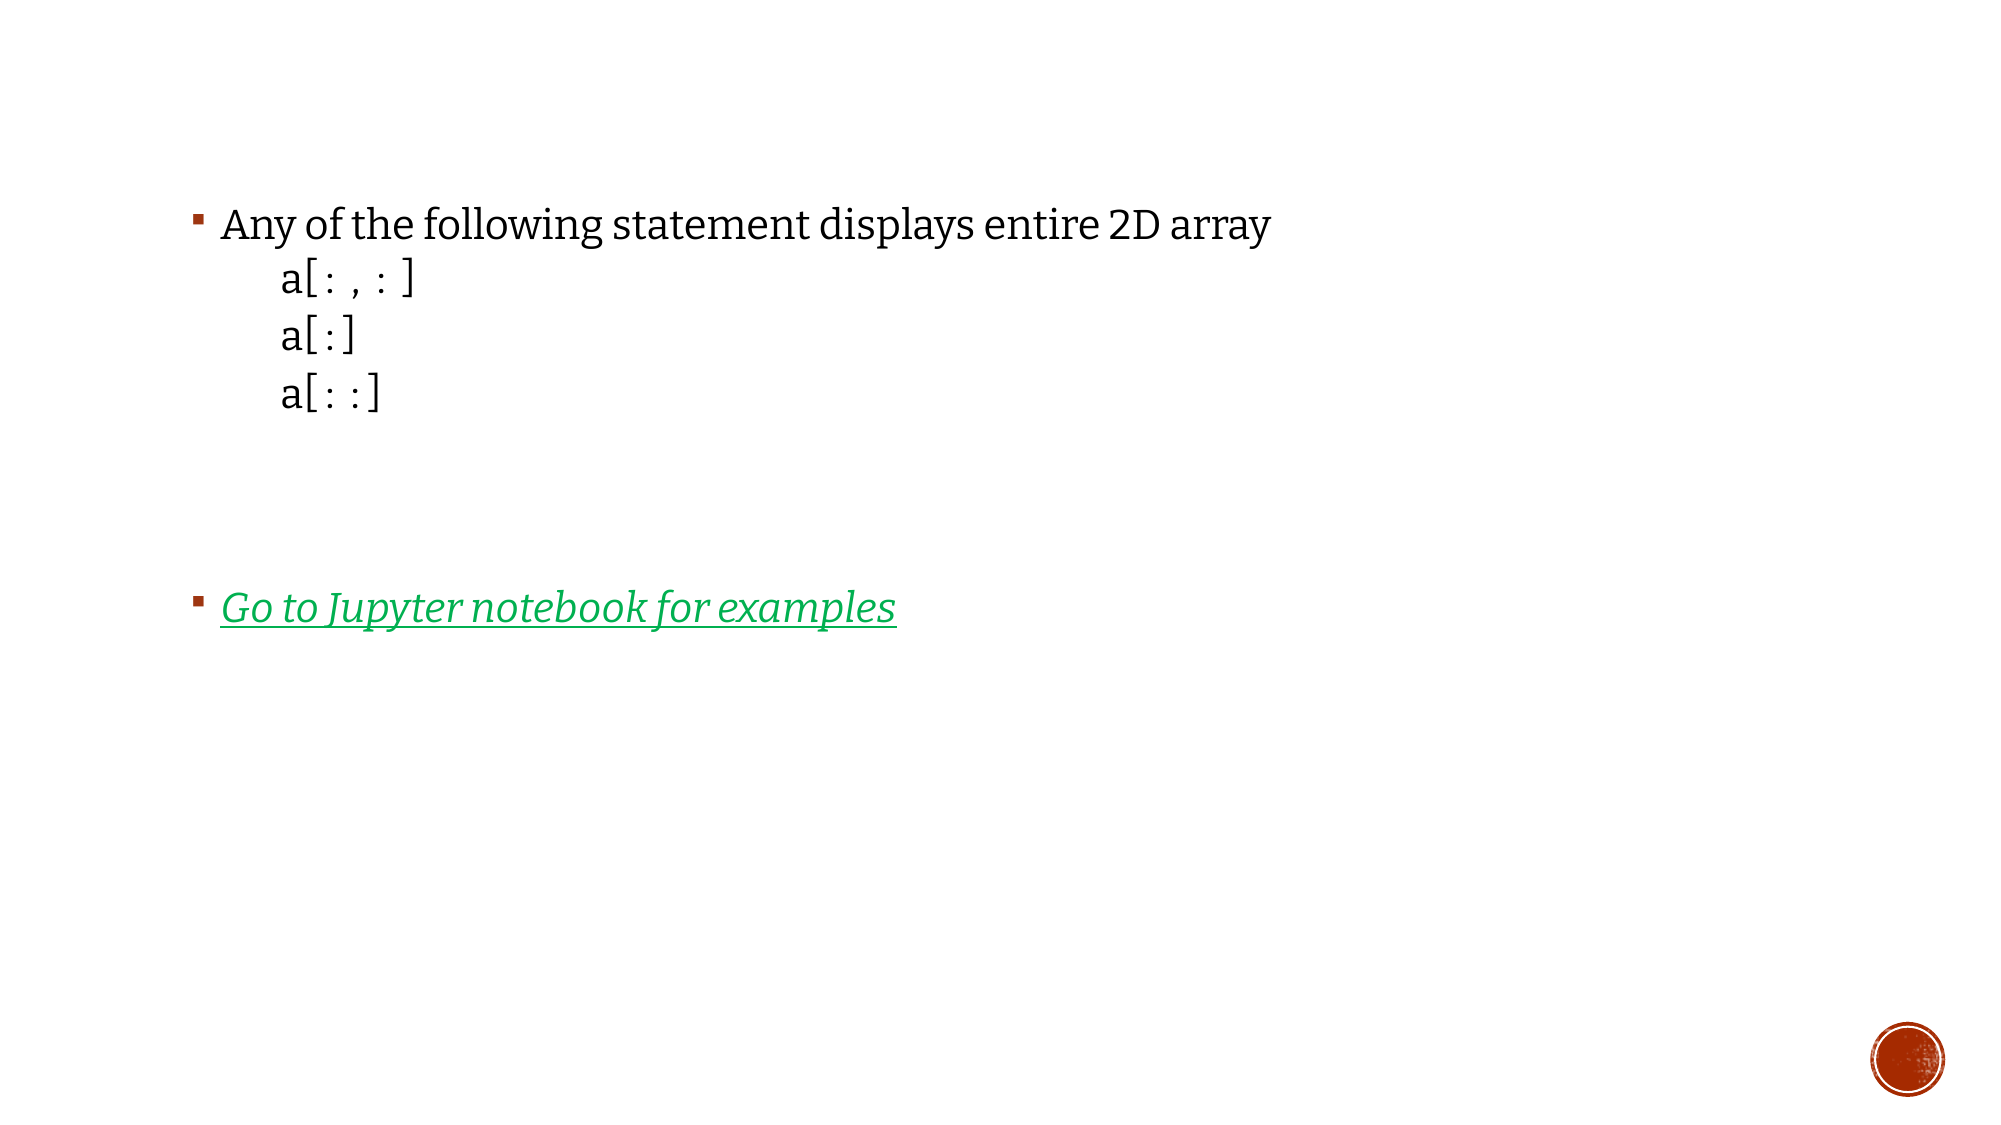

Any of the following statement displays entire 2D array
a[ :  ,  :  ]
a[ : ]
a[ :  : ]

Go to Jupyter notebook for examples